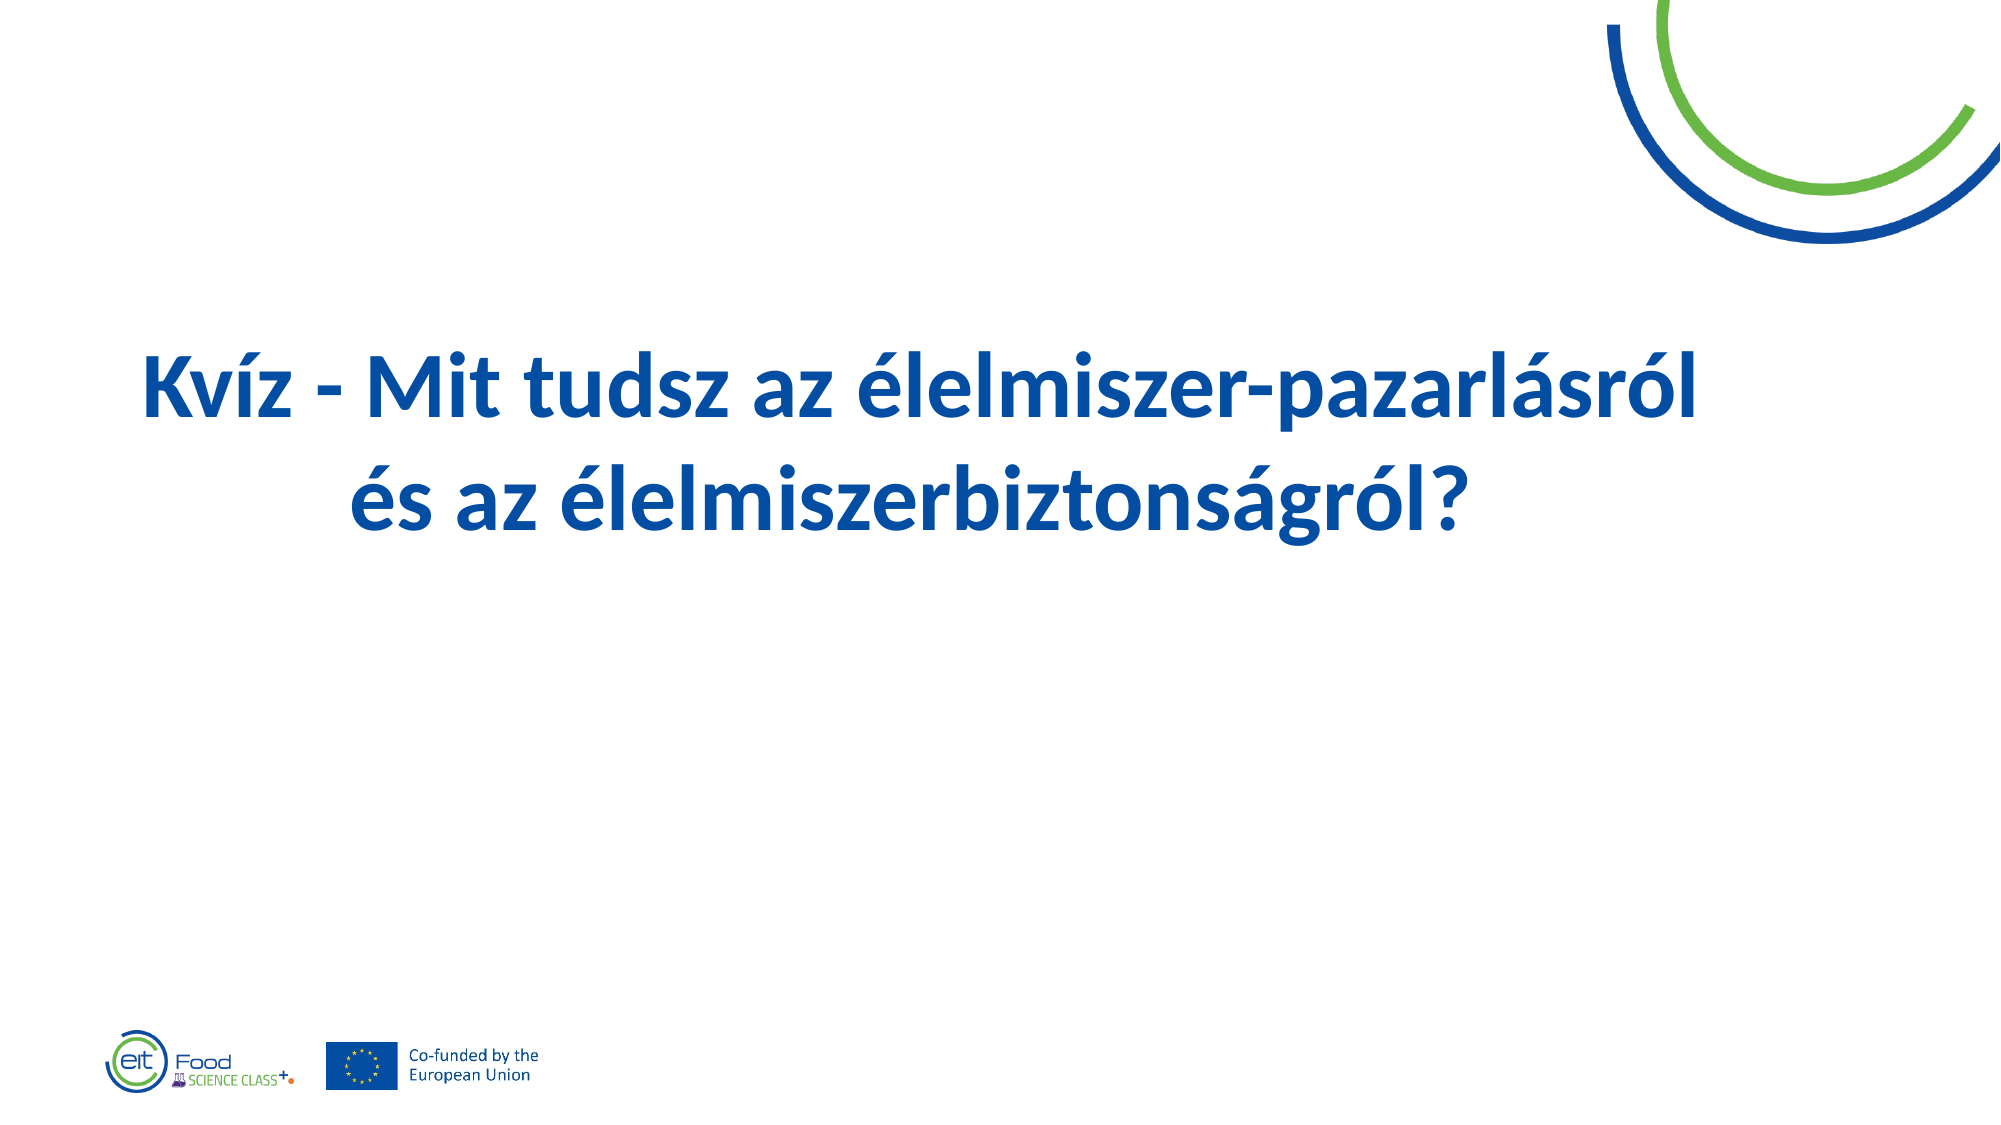

Kvíz - Mit tudsz az élelmiszer-pazarlásról és az élelmiszerbiztonságról?